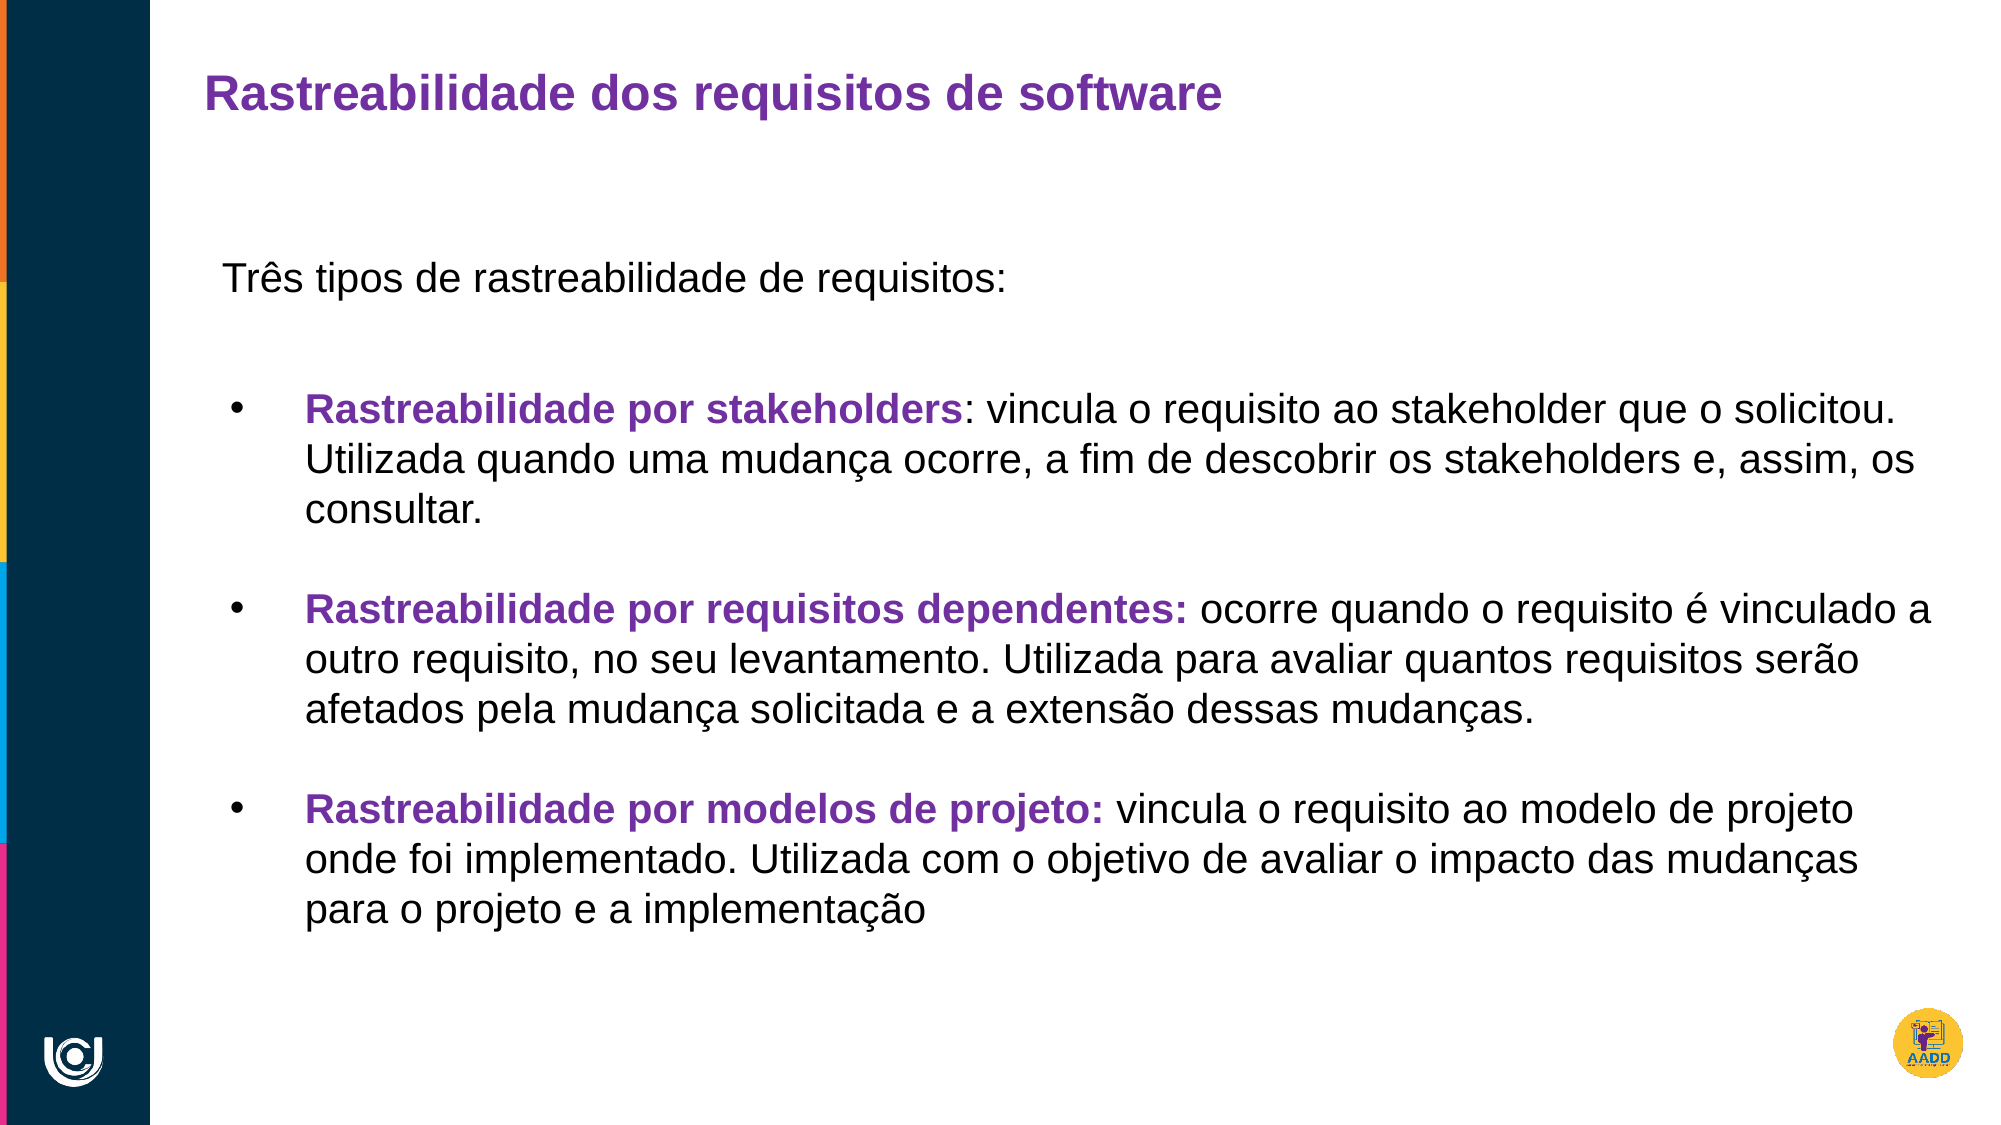

Rastreabilidade dos requisitos de software
 Três tipos de rastreabilidade de requisitos:
Rastreabilidade por stakeholders: vincula o requisito ao stakeholder que o solicitou. Utilizada quando uma mudança ocorre, a fim de descobrir os stakeholders e, assim, os consultar.

Rastreabilidade por requisitos dependentes: ocorre quando o requisito é vinculado a outro requisito, no seu levantamento. Utilizada para avaliar quantos requisitos serão afetados pela mudança solicitada e a extensão dessas mudanças.

Rastreabilidade por modelos de projeto: vincula o requisito ao modelo de projeto onde foi implementado. Utilizada com o objetivo de avaliar o impacto das mudanças para o projeto e a implementação